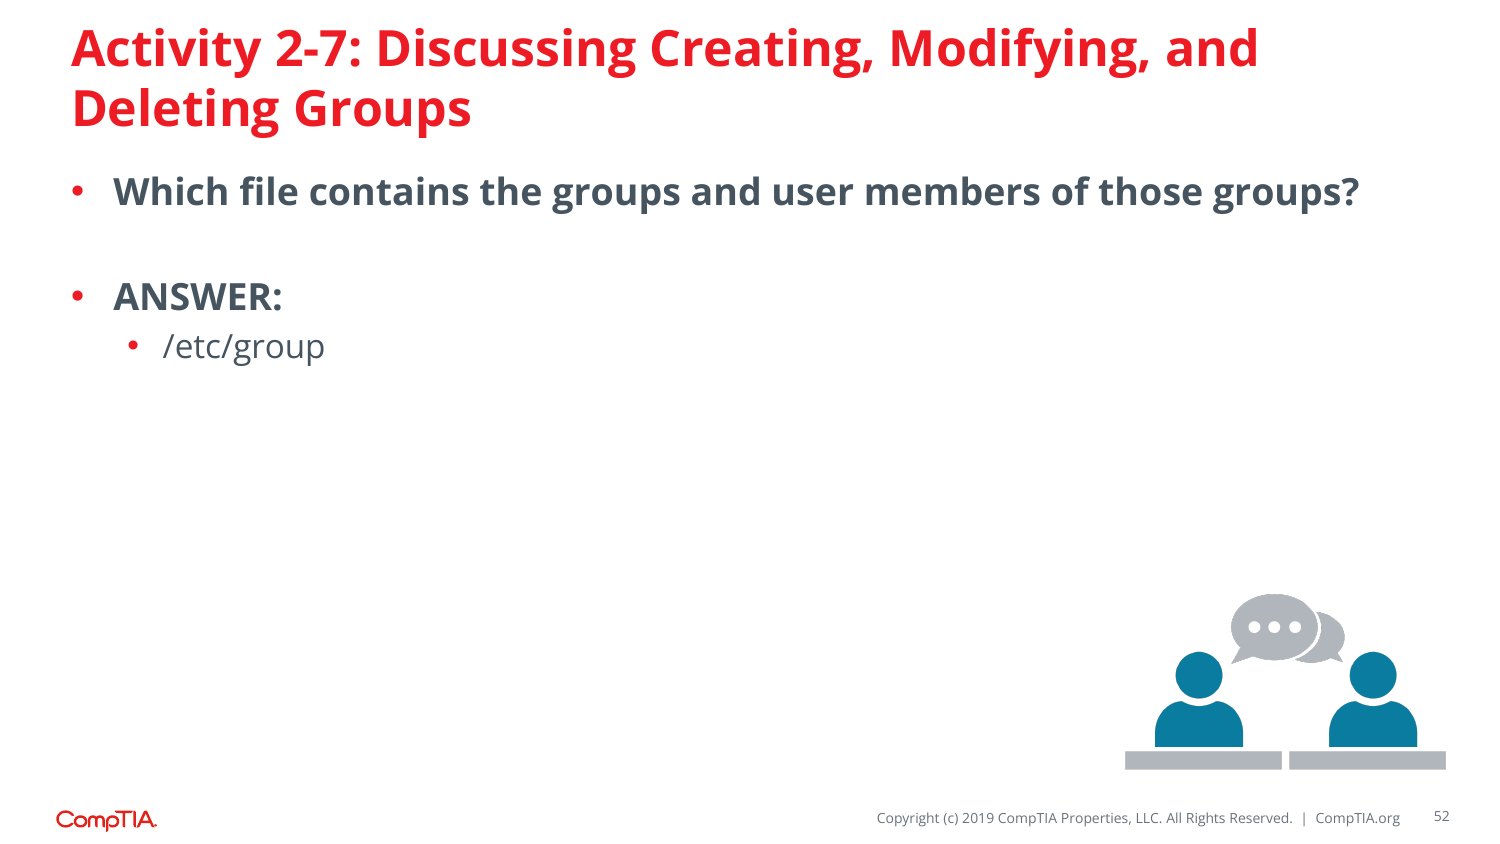

# Activity 2-7: Discussing Creating, Modifying, and Deleting Groups
Which file contains the groups and user members of those groups?

ANSWER:
/etc/group

52